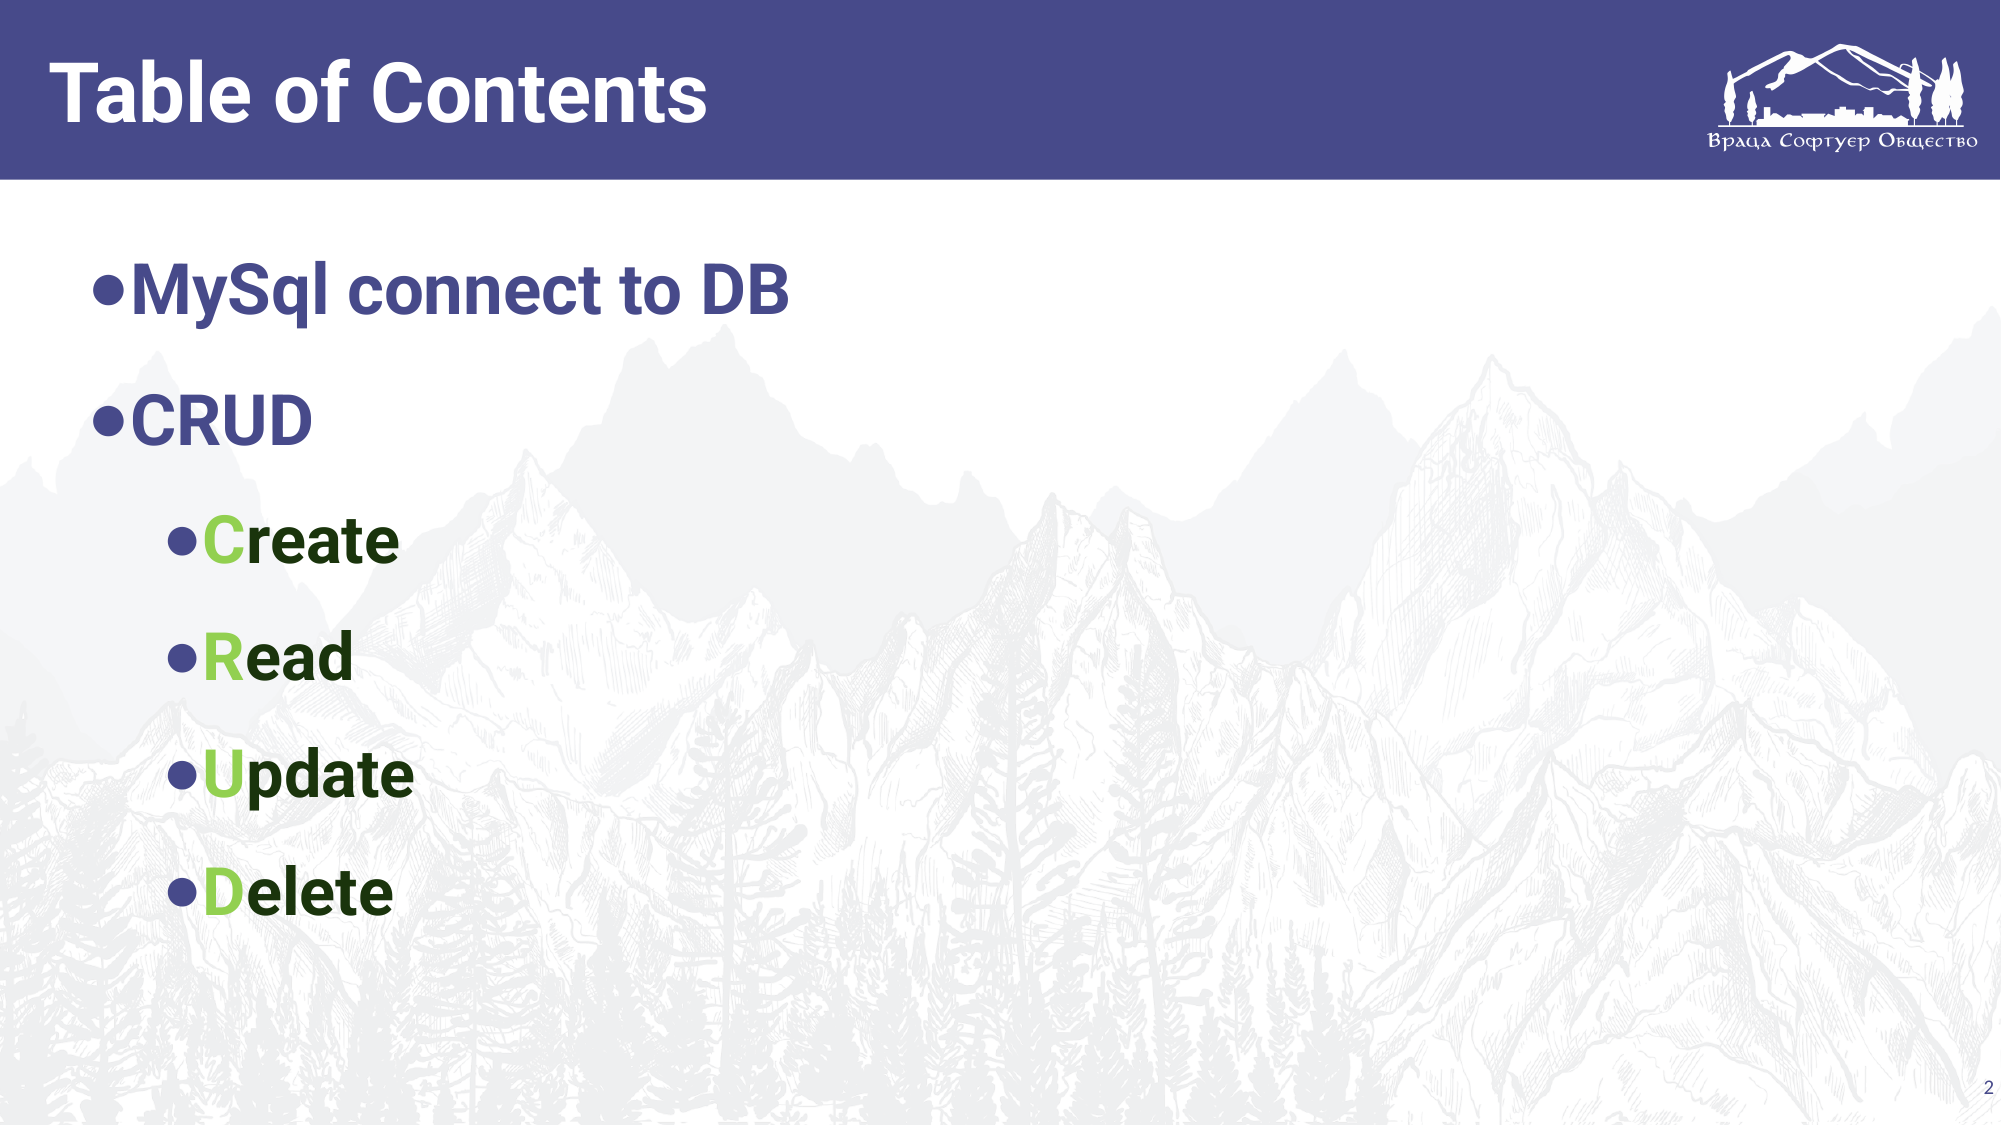

# Table of Contents
MySql connect to DB
CRUD
Create
Read
Update
Delete
2